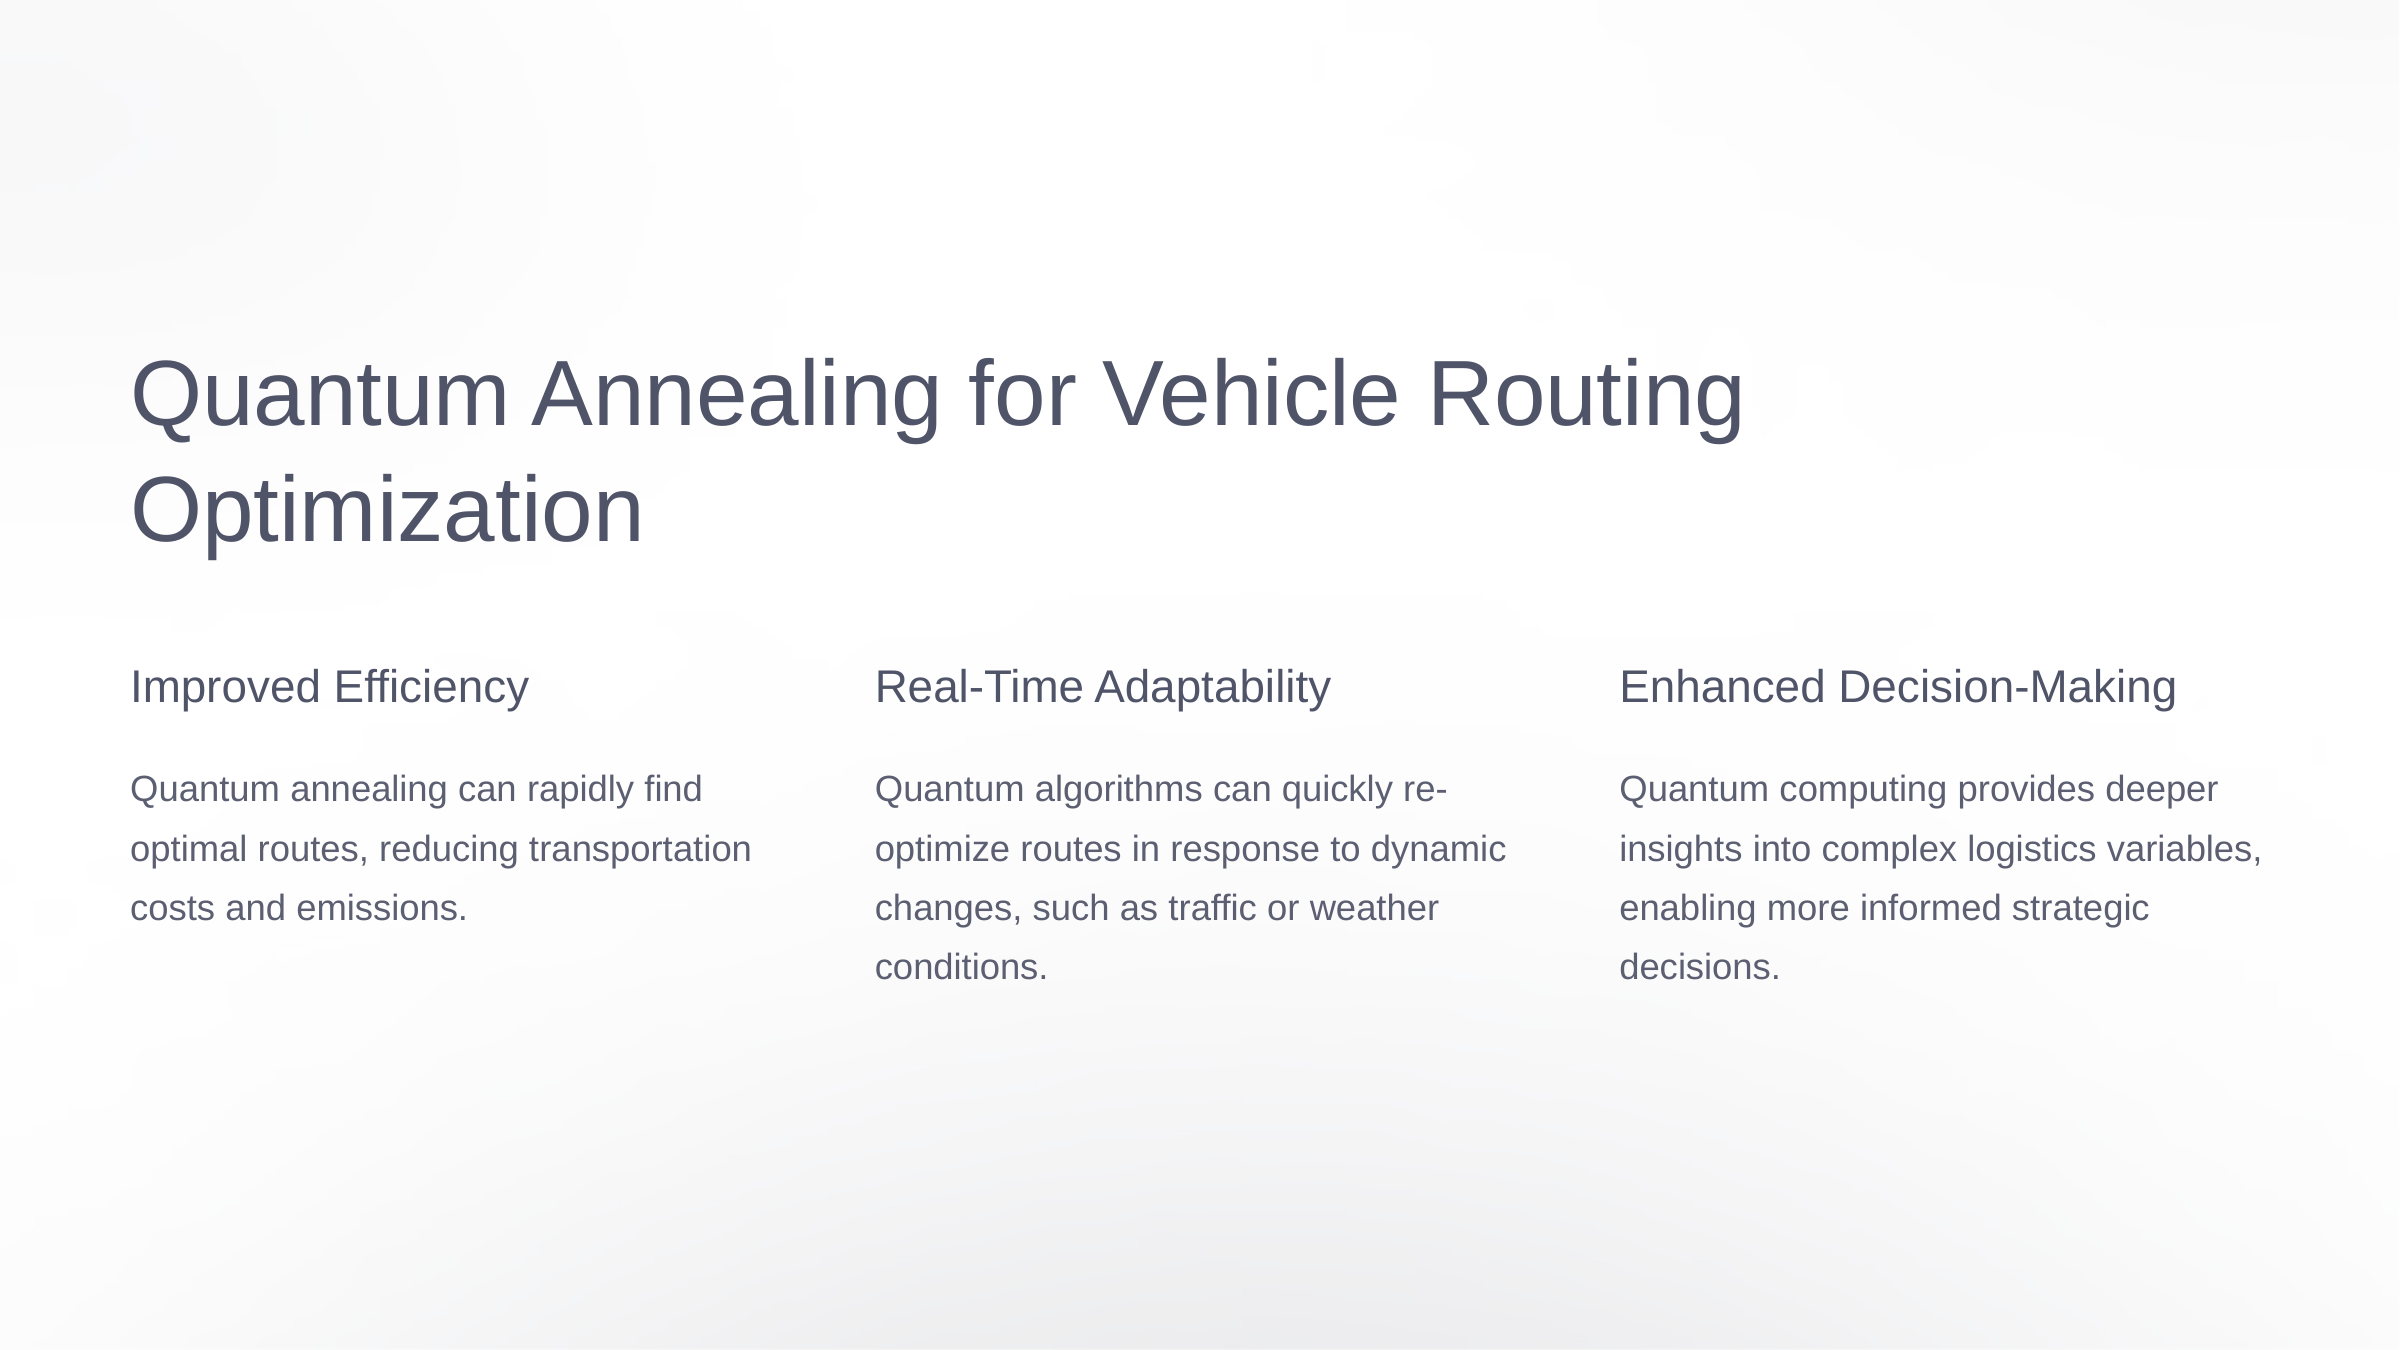

Quantum Annealing for Vehicle Routing Optimization
Improved Efficiency
Real-Time Adaptability
Enhanced Decision-Making
Quantum annealing can rapidly find optimal routes, reducing transportation costs and emissions.
Quantum algorithms can quickly re-optimize routes in response to dynamic changes, such as traffic or weather conditions.
Quantum computing provides deeper insights into complex logistics variables, enabling more informed strategic decisions.